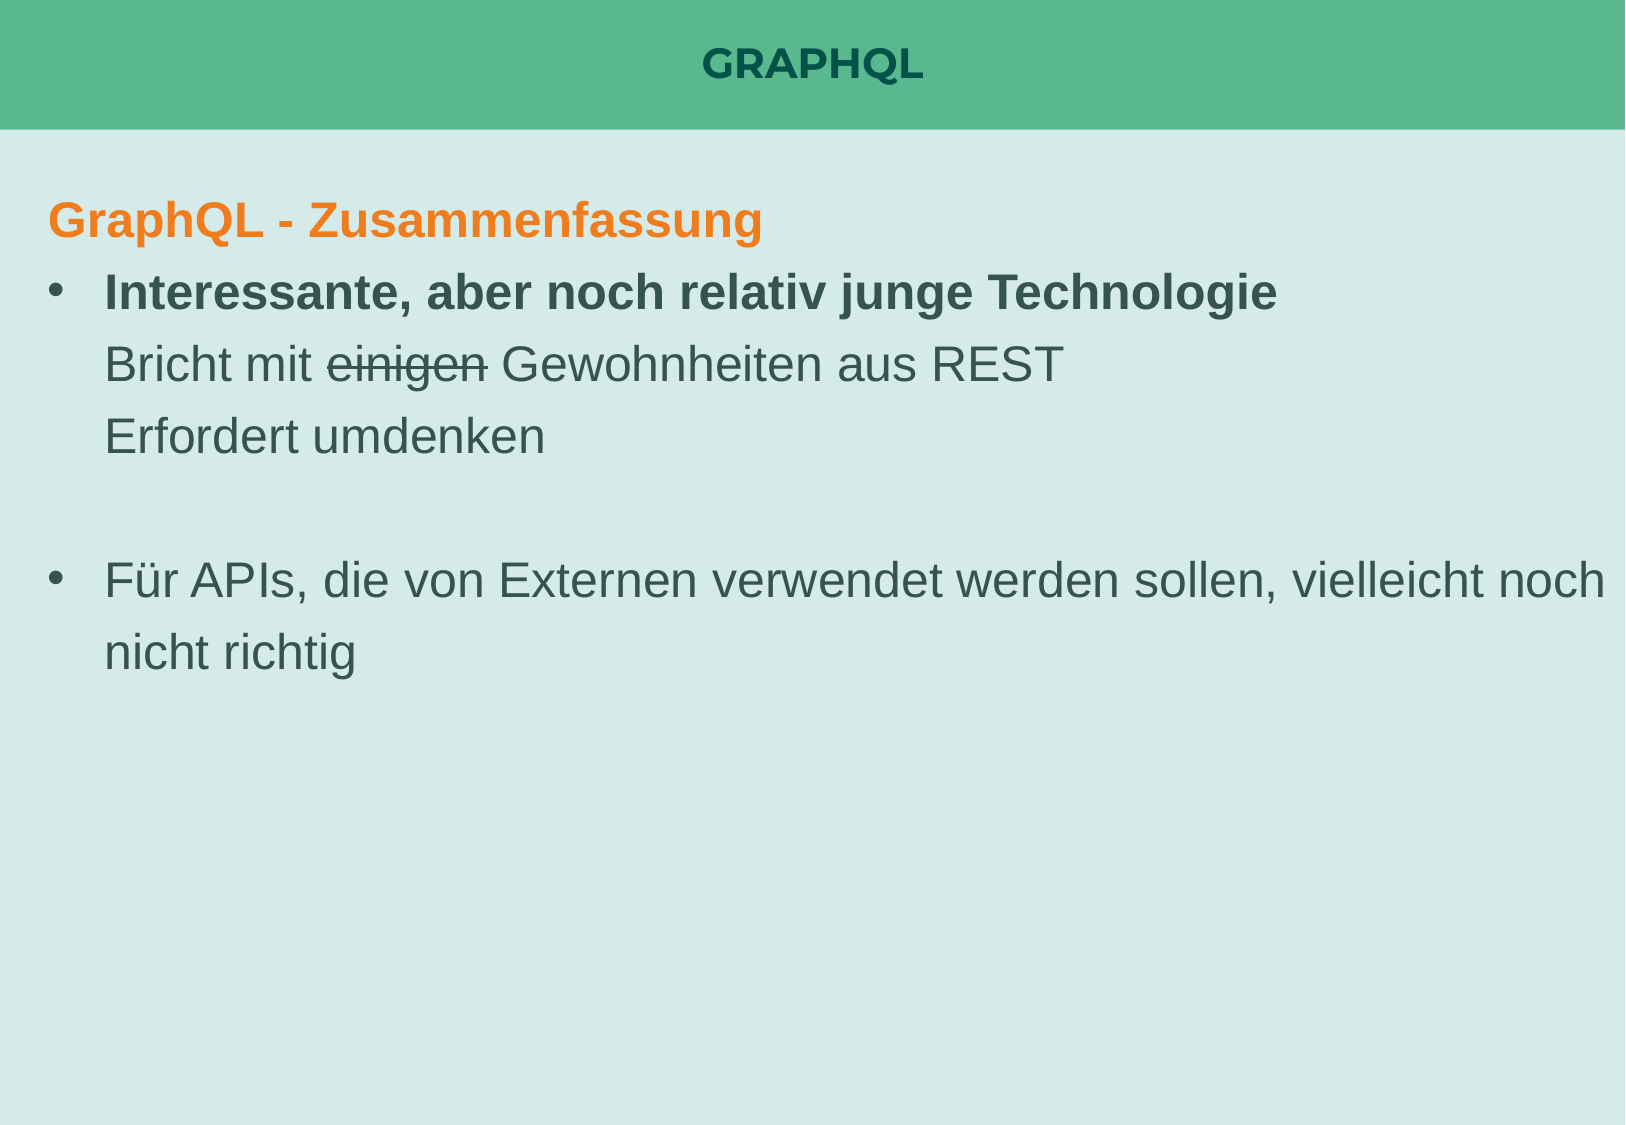

# GraphQL
GraphQL - Zusammenfassung
Interessante, aber noch relativ junge Technologie
Bricht mit einigen Gewohnheiten aus REST
Erfordert umdenken
Für APIs, die von Externen verwendet werden sollen, vielleicht noch nicht richtig